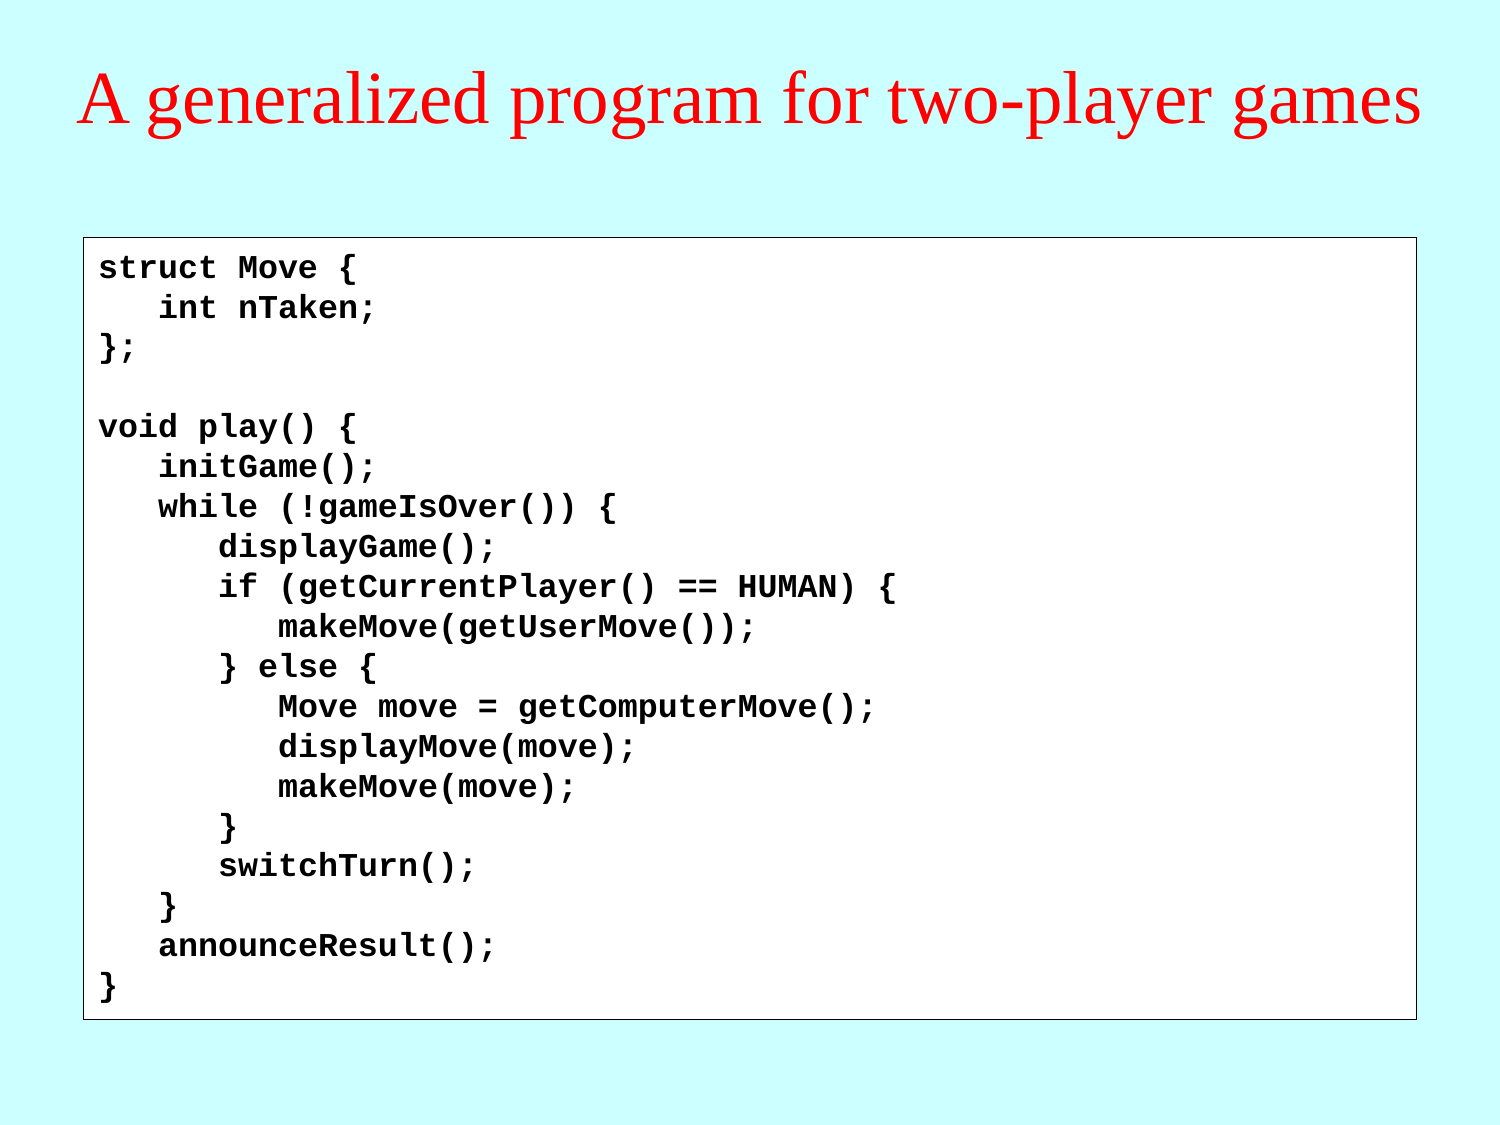

# A generalized program for two-player games
struct Move {
   int nTaken;
};

void play() {
   initGame();
   while (!gameIsOver()) {
      displayGame();
      if (getCurrentPlayer() == HUMAN) {
         makeMove(getUserMove());
      } else {
         Move move = getComputerMove();
         displayMove(move);
         makeMove(move);
      }
      switchTurn();
   }
   announceResult();
}